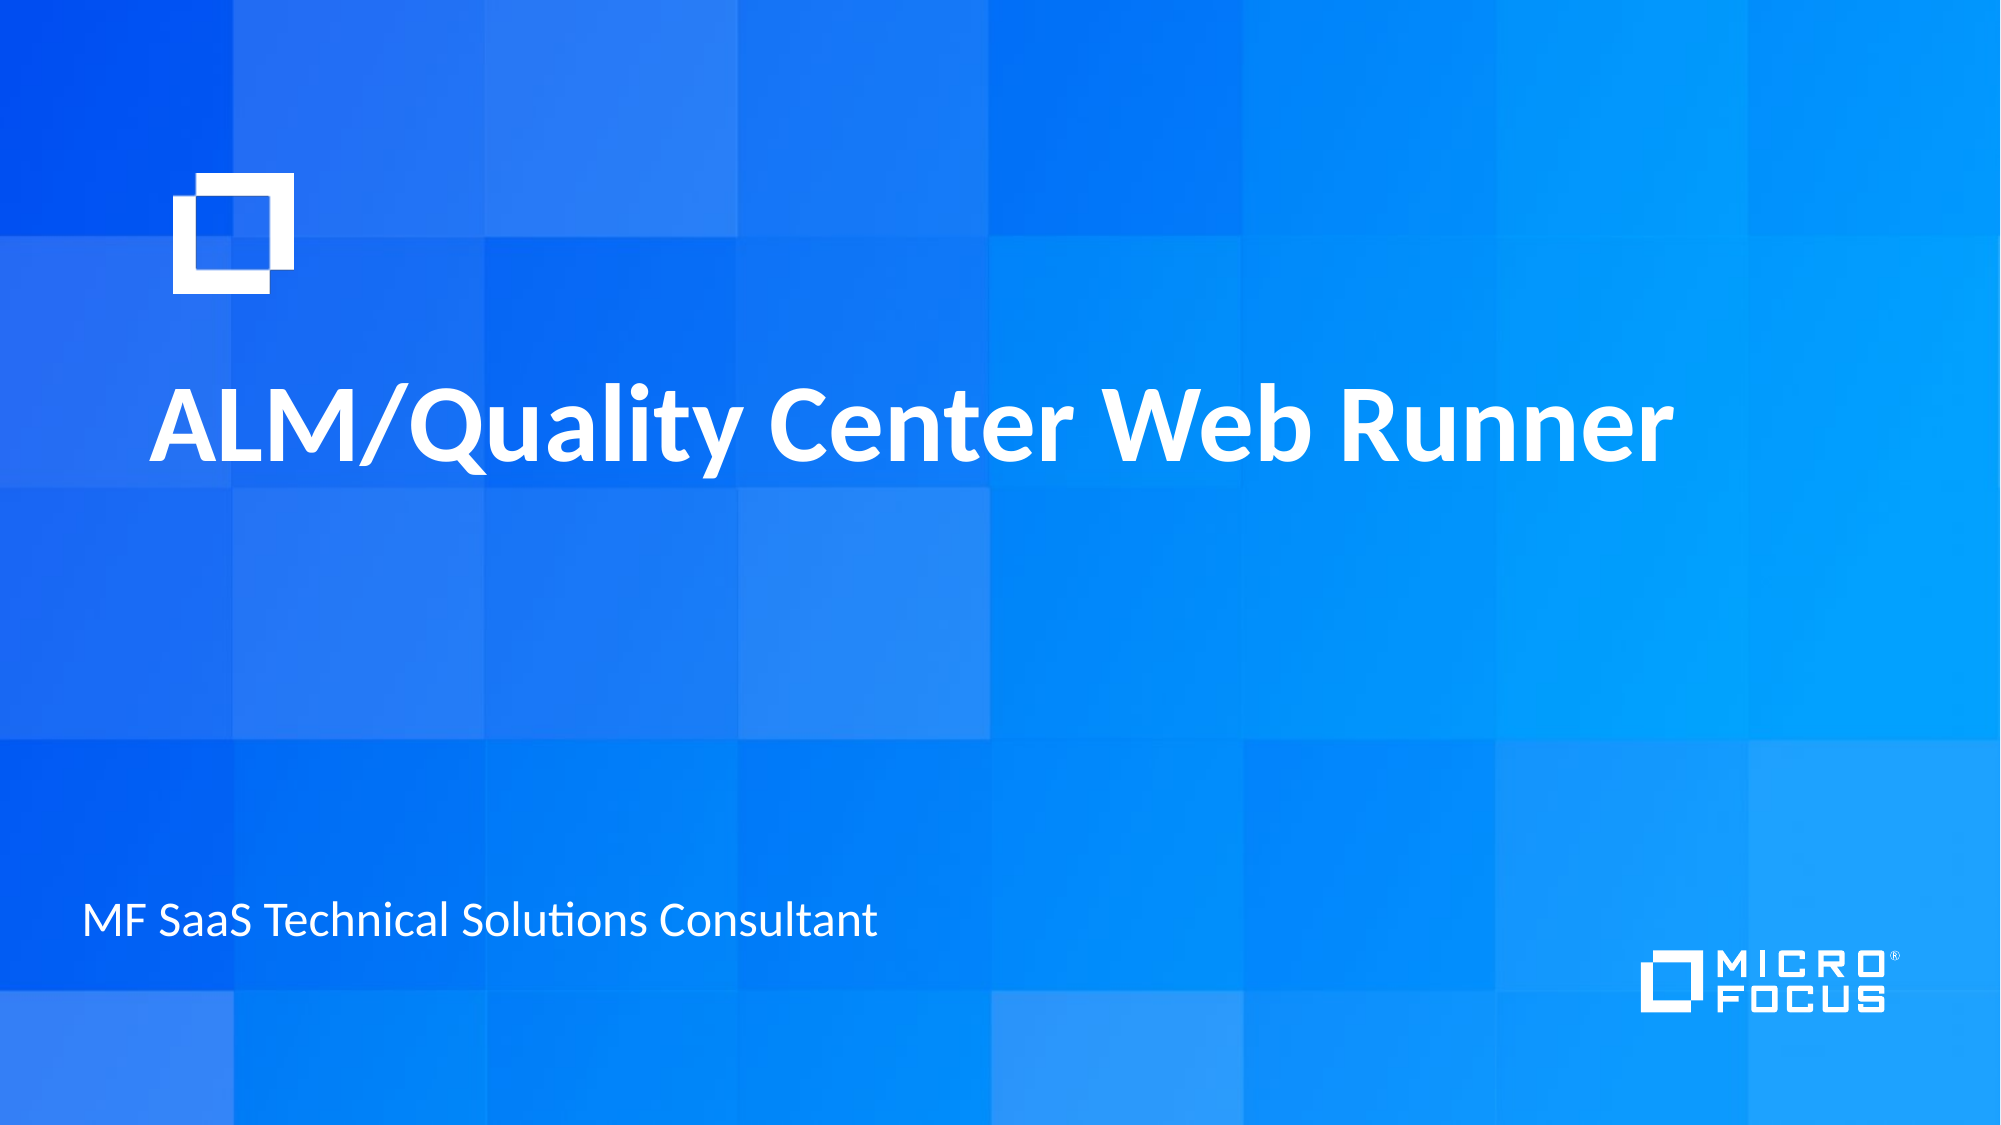

# ALM/Quality Center Web Runner
MF SaaS Technical Solutions Consultant